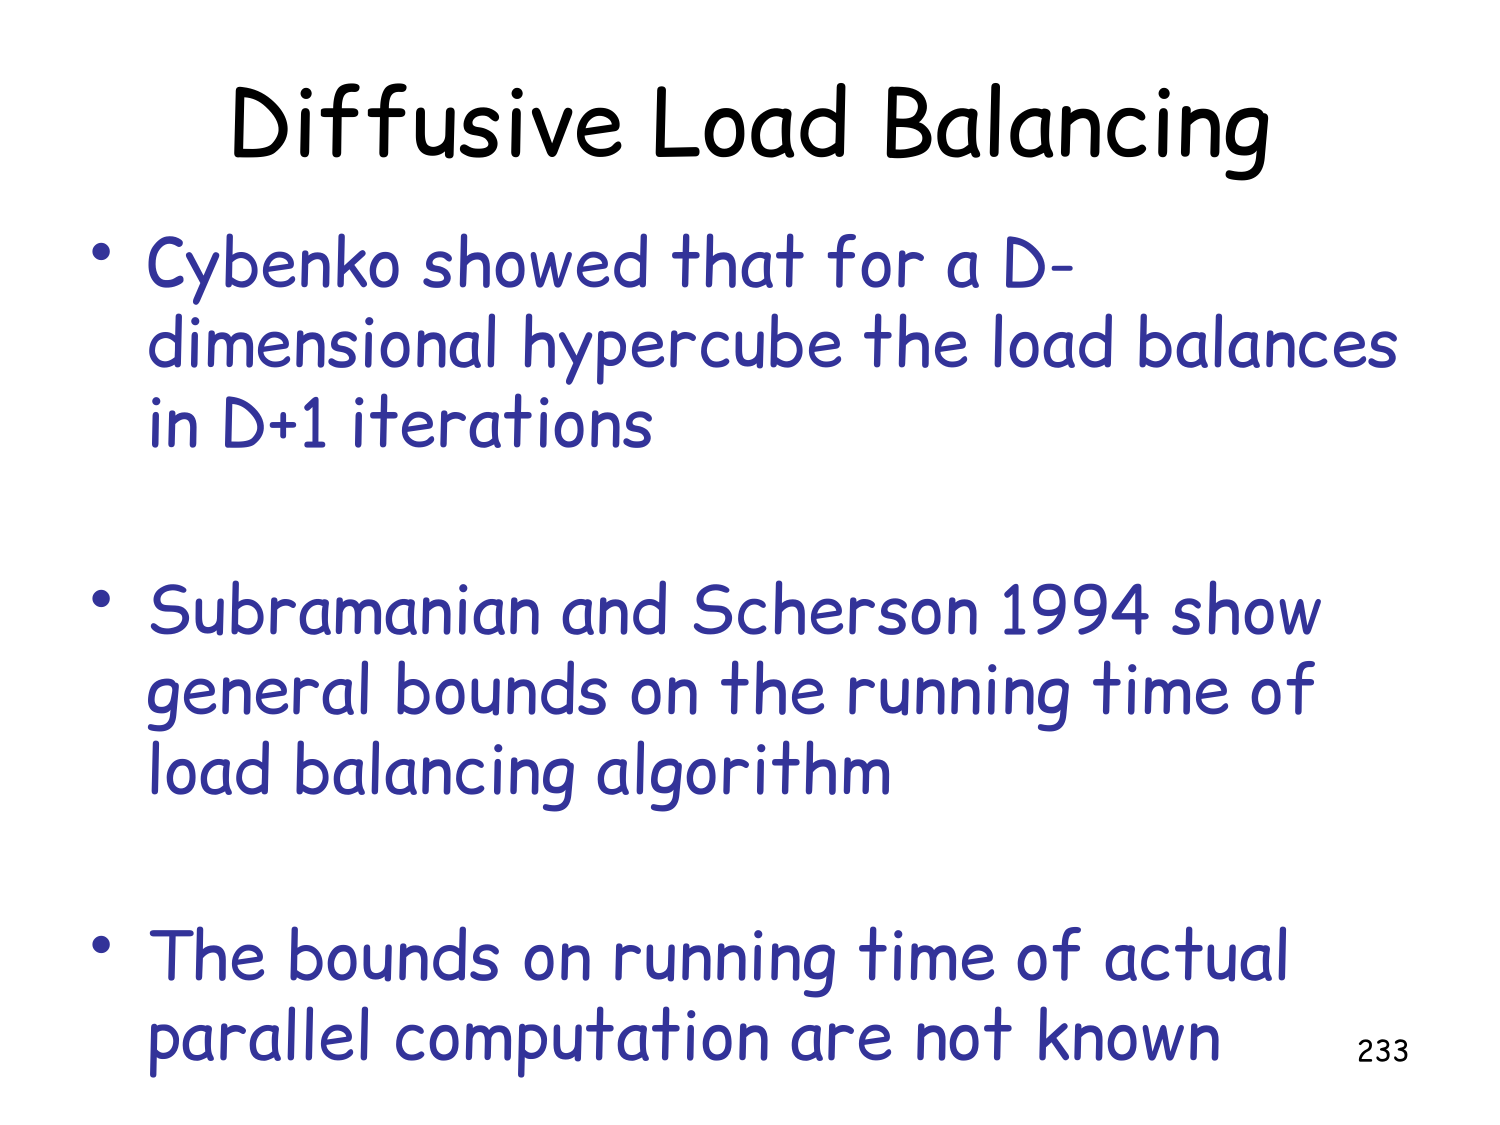

# Diffusive Load Balancing
Cybenko showed that for a D-dimensional hypercube the load balances in D+1 iterations

Subramanian and Scherson 1994 show general bounds on the running time of load balancing algorithm

The bounds on running time of actual parallel computation are not known

233